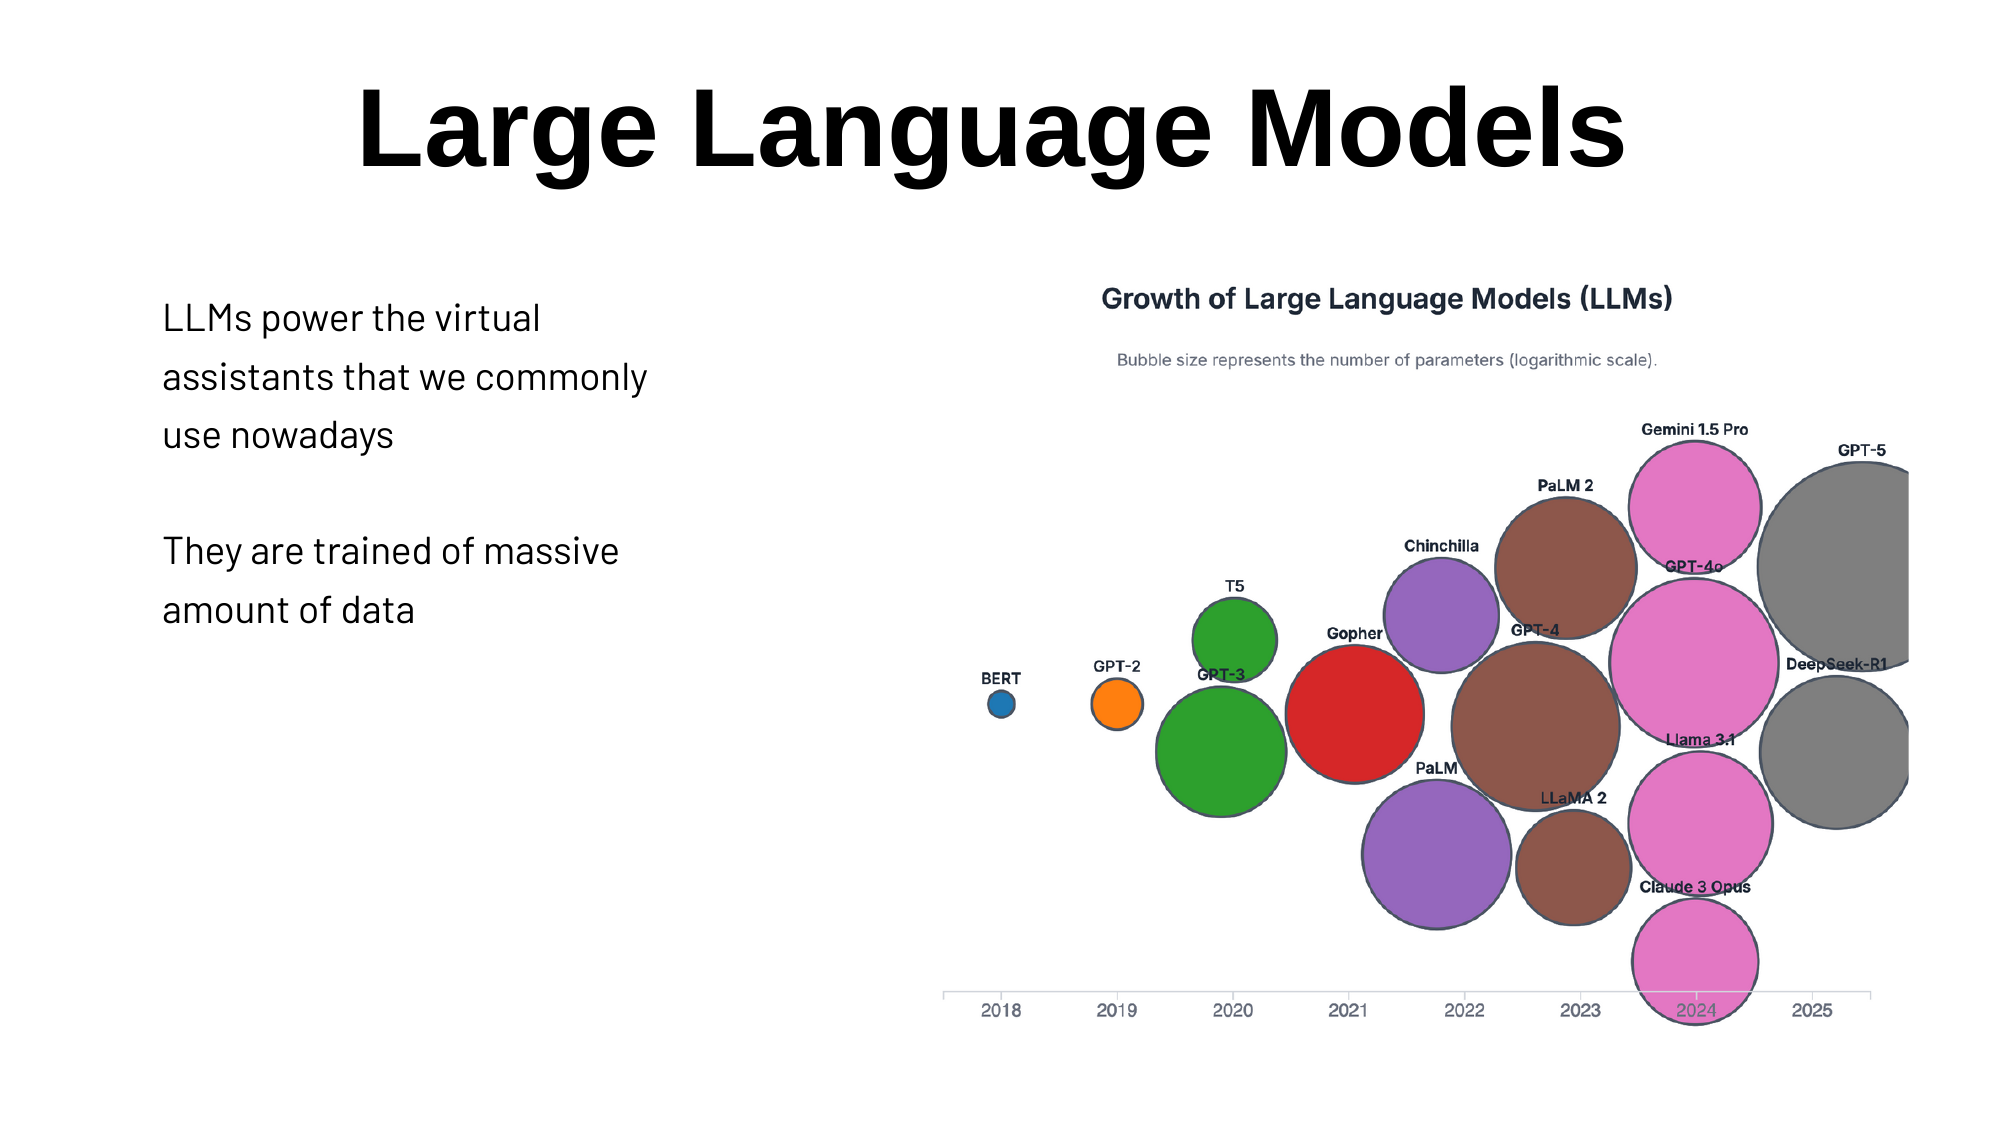

Large Language Models

LLMs power the virtual assistants that we commonly use nowadays

They are trained of massive amount of data